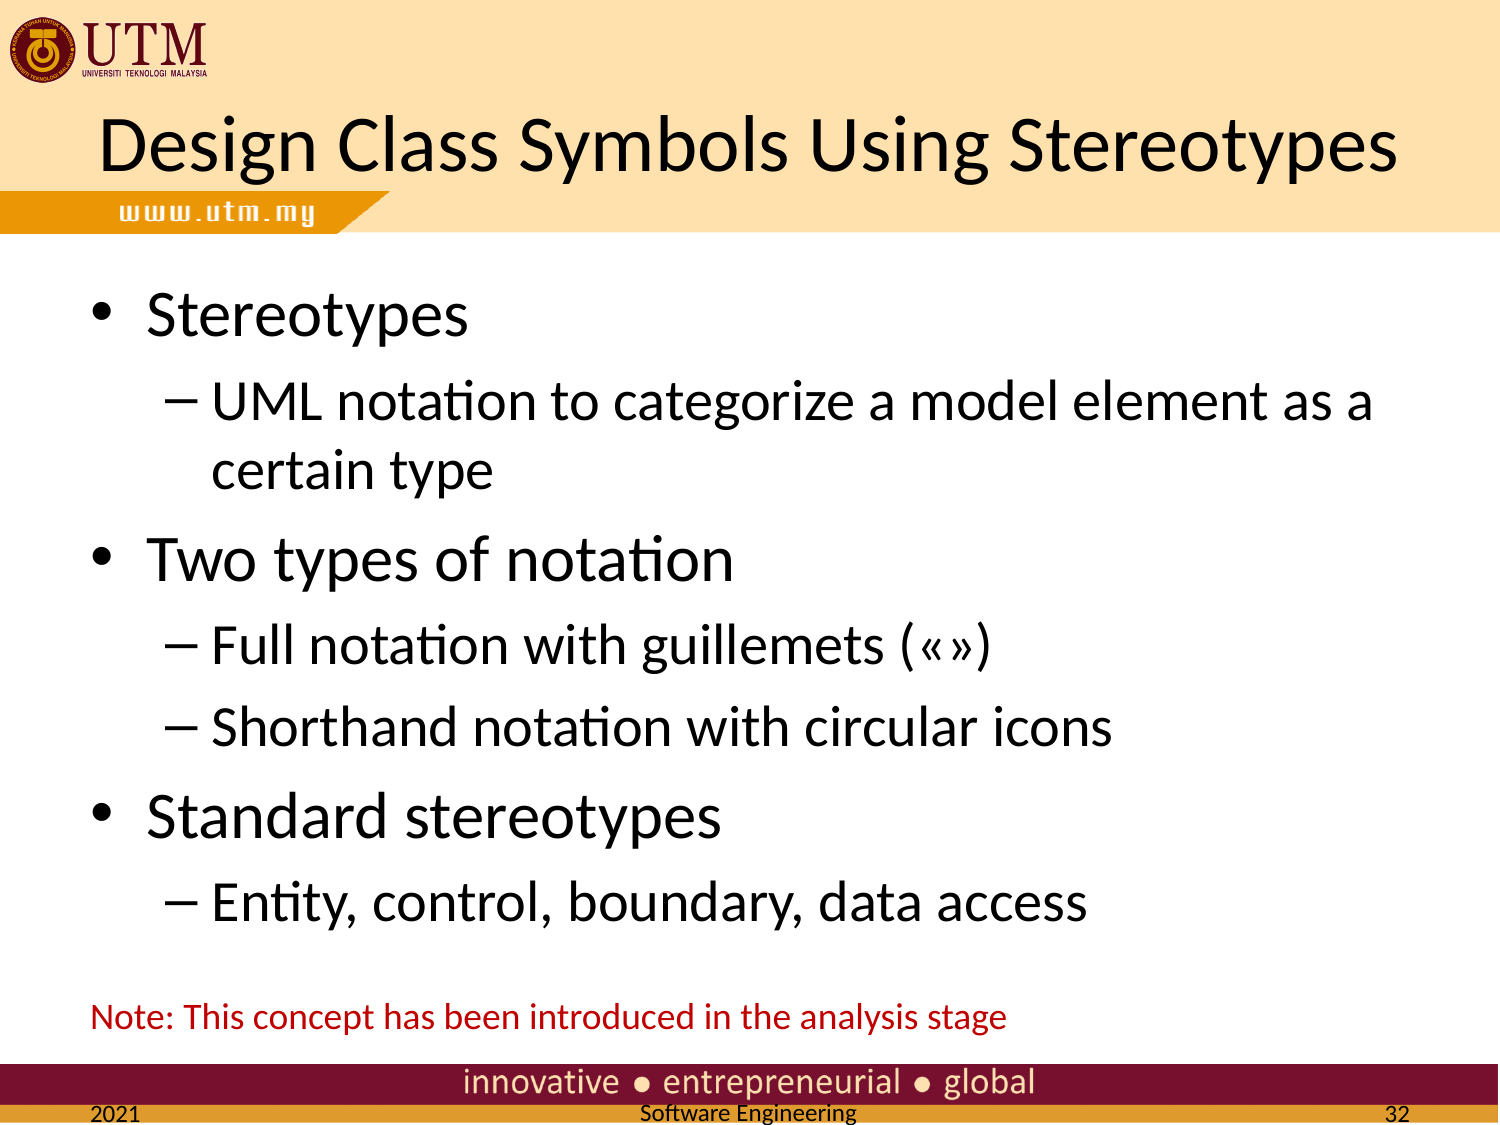

# Design Class Symbols Using Stereotypes
Stereotypes
UML notation to categorize a model element as a certain type
Two types of notation
Full notation with guillemets («»)
Shorthand notation with circular icons
Standard stereotypes
Entity, control, boundary, data access

Note: This concept has been introduced in the analysis stage
2021
32
Software Engineering